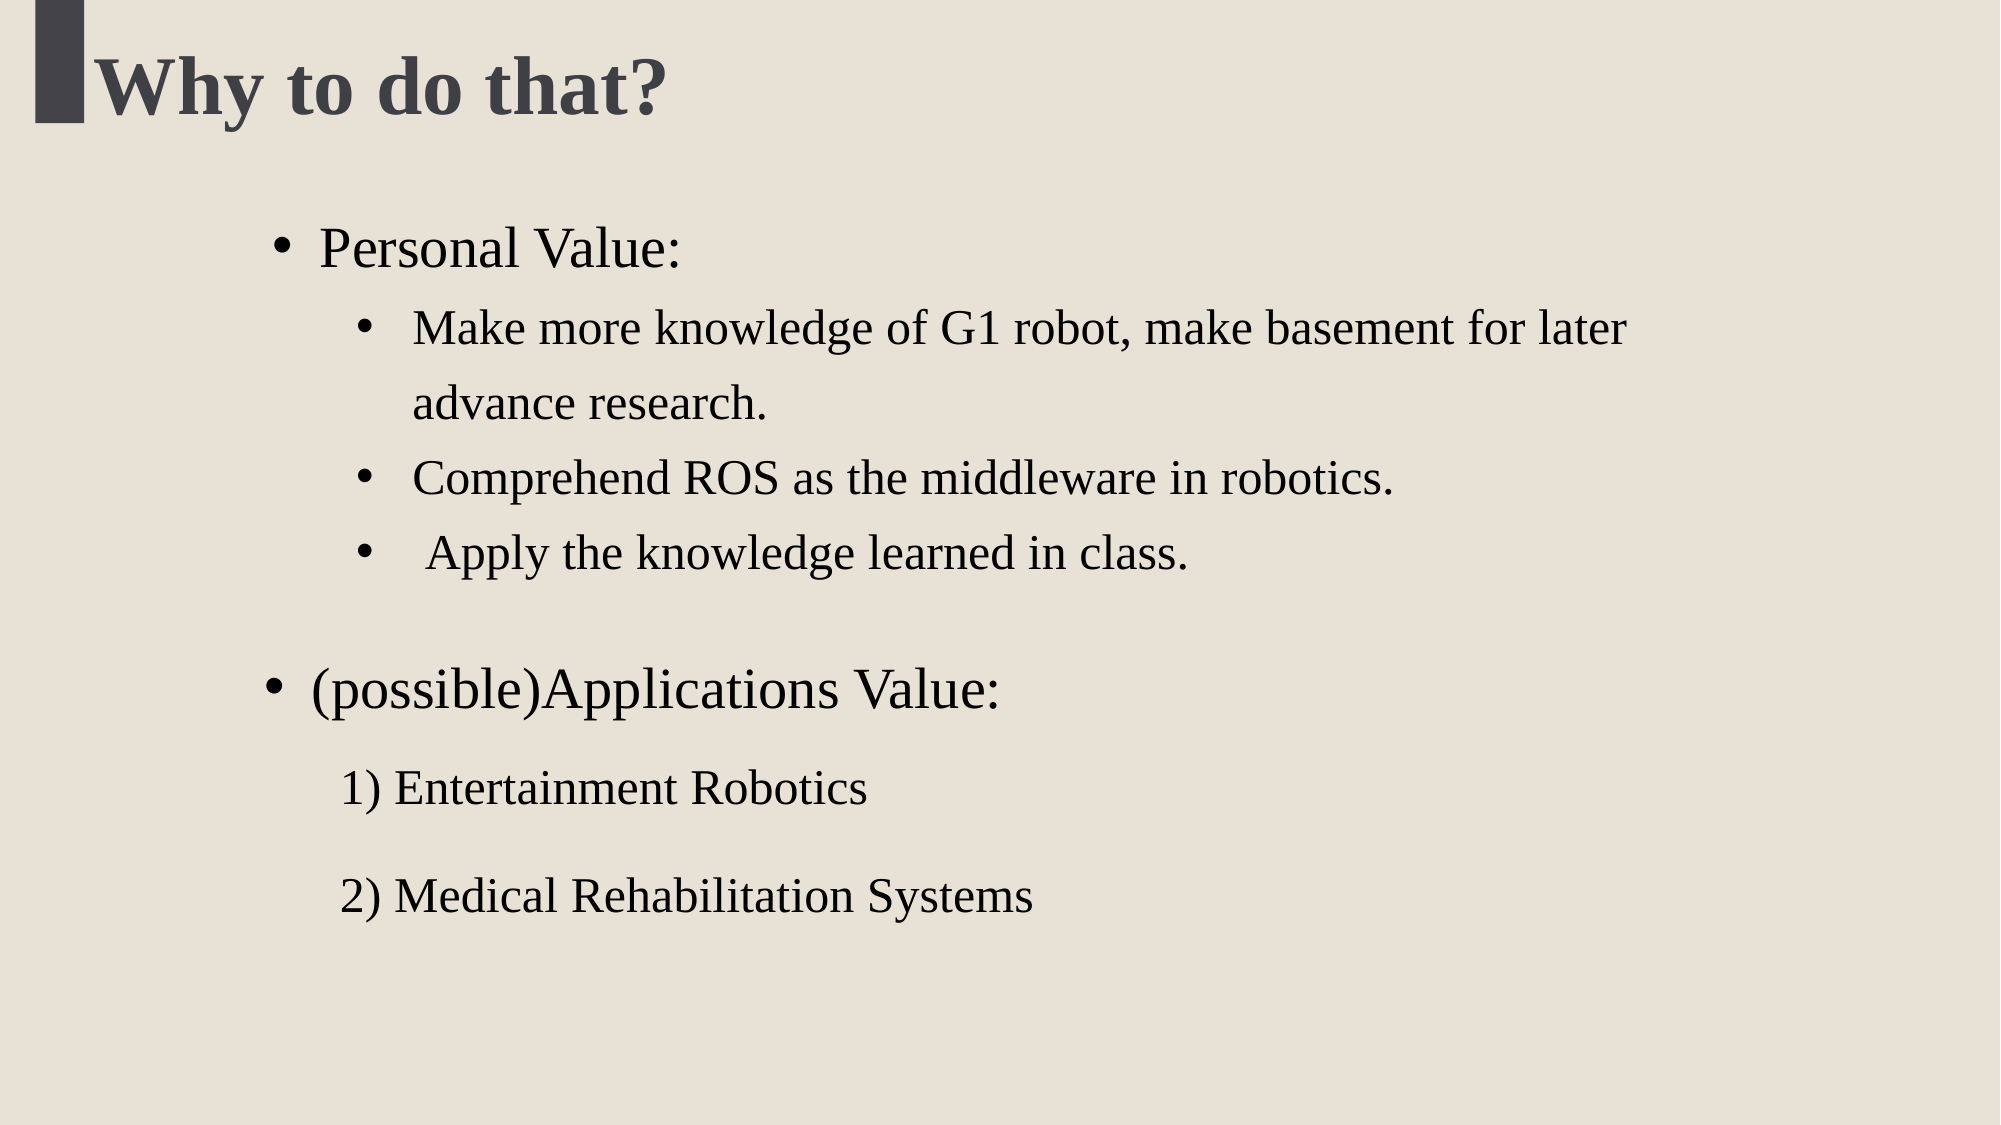

Why to do that?
Personal Value:
Make more knowledge of G1 robot, make basement for later advance research.
Comprehend ROS as the middleware in robotics.
 Apply the knowledge learned in class.
(possible)Applications Value:
1) Entertainment Robotics
2) Medical Rehabilitation Systems